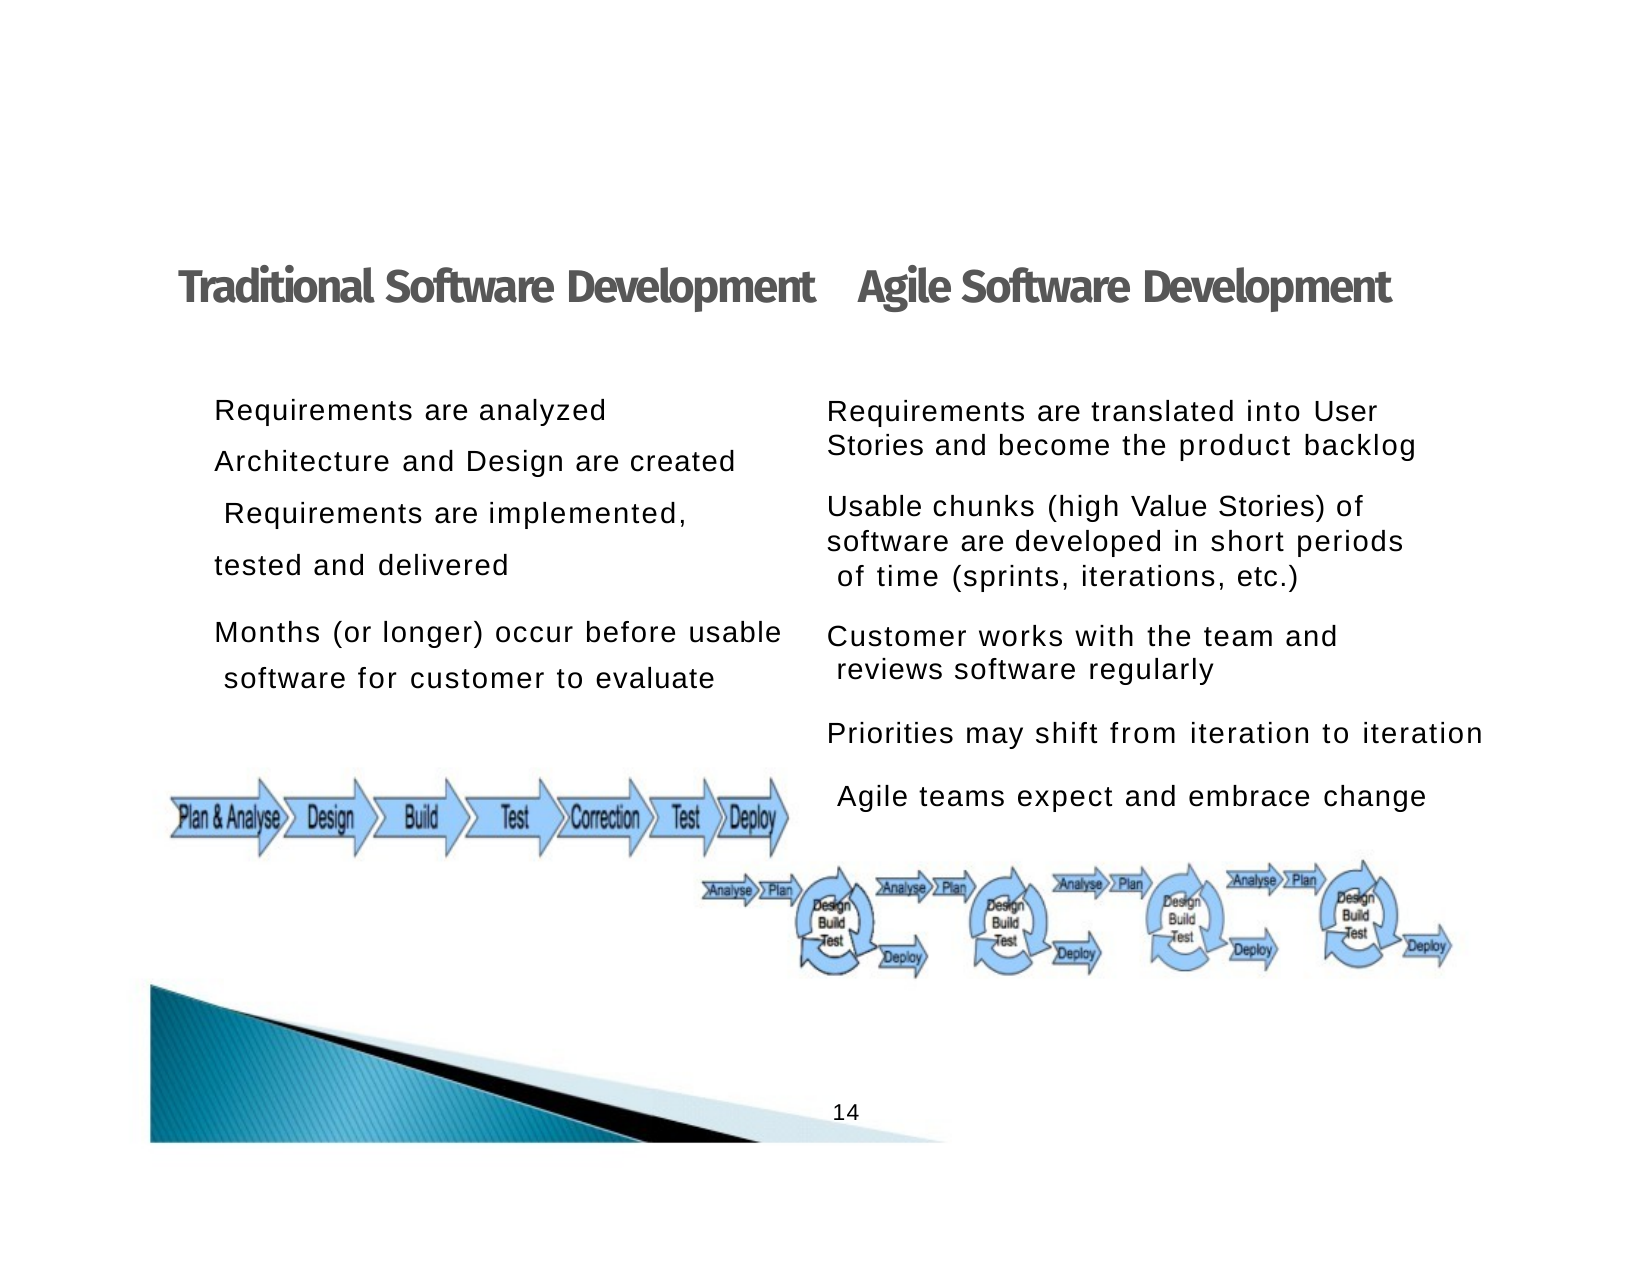

# Traditional Software Development	Agile Software Development
Requirements are analyzed  Architecture and Design are created  Requirements are implemented,  tested and delivered
Months (or longer) occur before usable  software for customer to evaluate
Requirements are translated into User  Stories and become the product backlog
Usable chunks (high Value Stories) of  software are developed in short periods  of time (sprints, iterations, etc.)
Customer works with the team and  reviews software regularly
Priorities may shift from iteration to iteration  Agile teams expect and embrace change
14